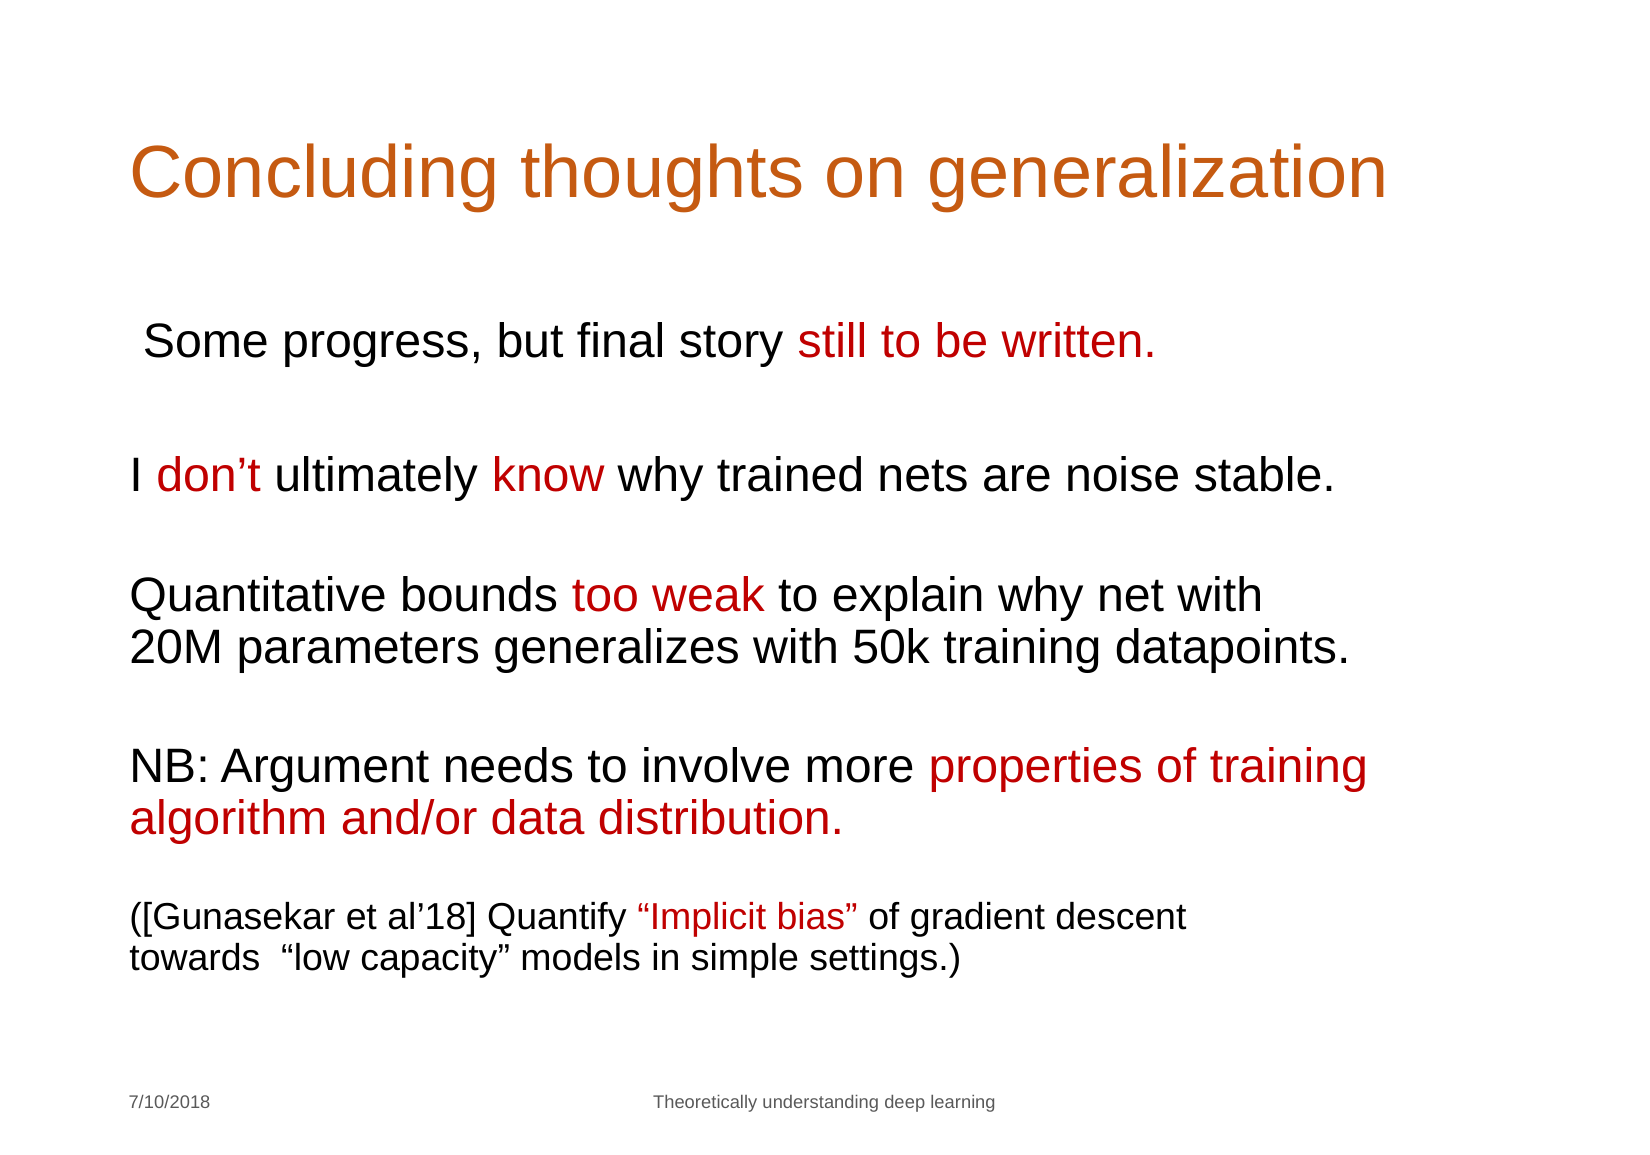

# Concluding thoughts on generalization
 Some progress, but final story still to be written.

I don’t ultimately know why trained nets are noise stable.
Quantitative bounds too weak to explain why net with
20M parameters generalizes with 50k training datapoints.
NB: Argument needs to involve more properties of training algorithm and/or data distribution.
([Gunasekar et al’18] Quantify “Implicit bias” of gradient descent
towards  “low capacity” models in simple settings.)
7/10/2018
Theoretically understanding deep learning